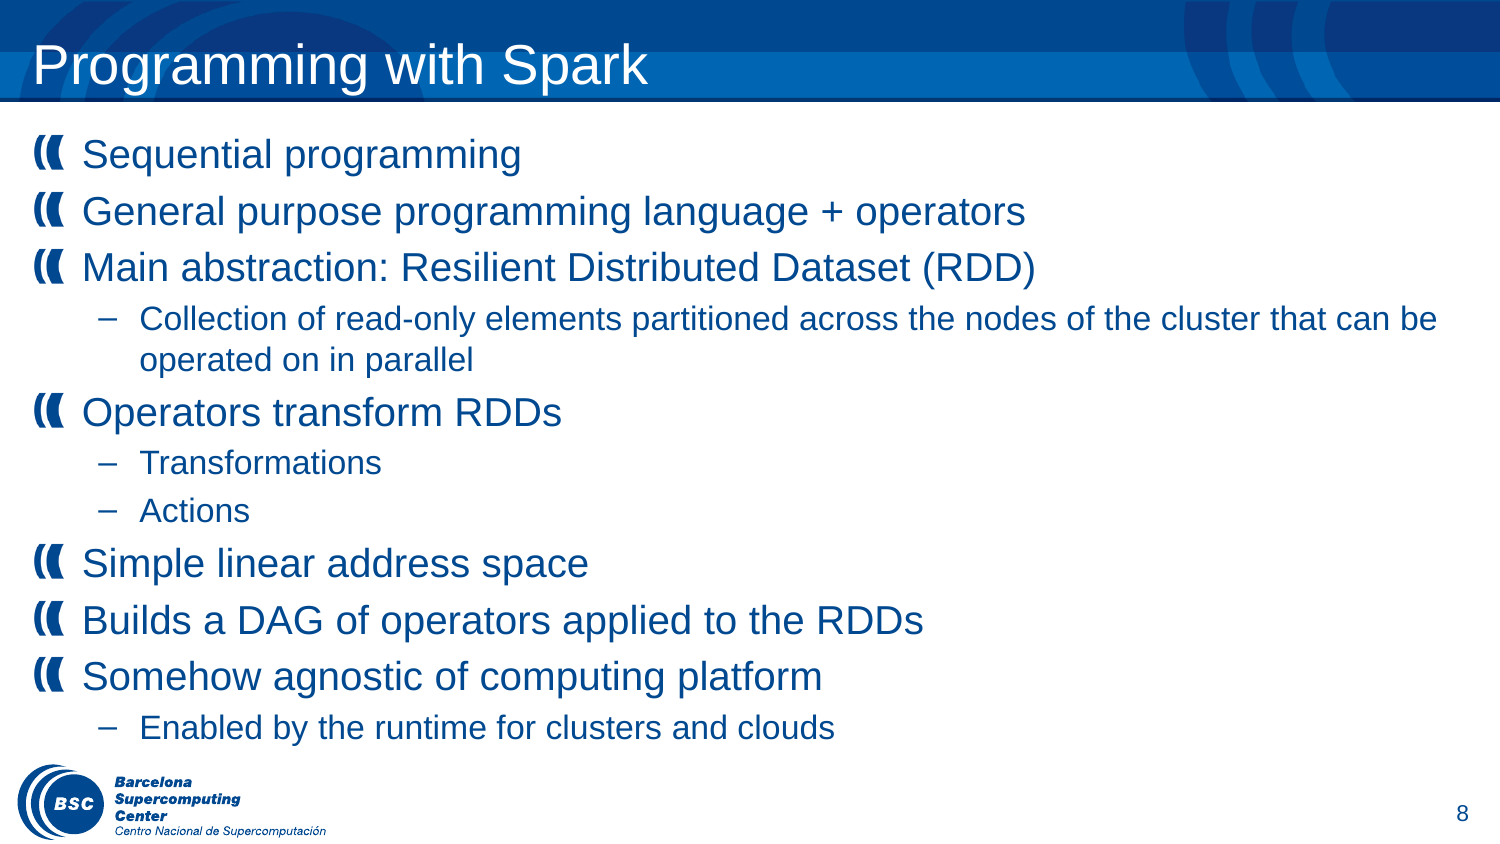

# Programming with Spark
Sequential programming
General purpose programming language + operators
Main abstraction: Resilient Distributed Dataset (RDD)
Collection of read-only elements partitioned across the nodes of the cluster that can be operated on in parallel
Operators transform RDDs
Transformations
Actions
Simple linear address space
Builds a DAG of operators applied to the RDDs
Somehow agnostic of computing platform
Enabled by the runtime for clusters and clouds
8